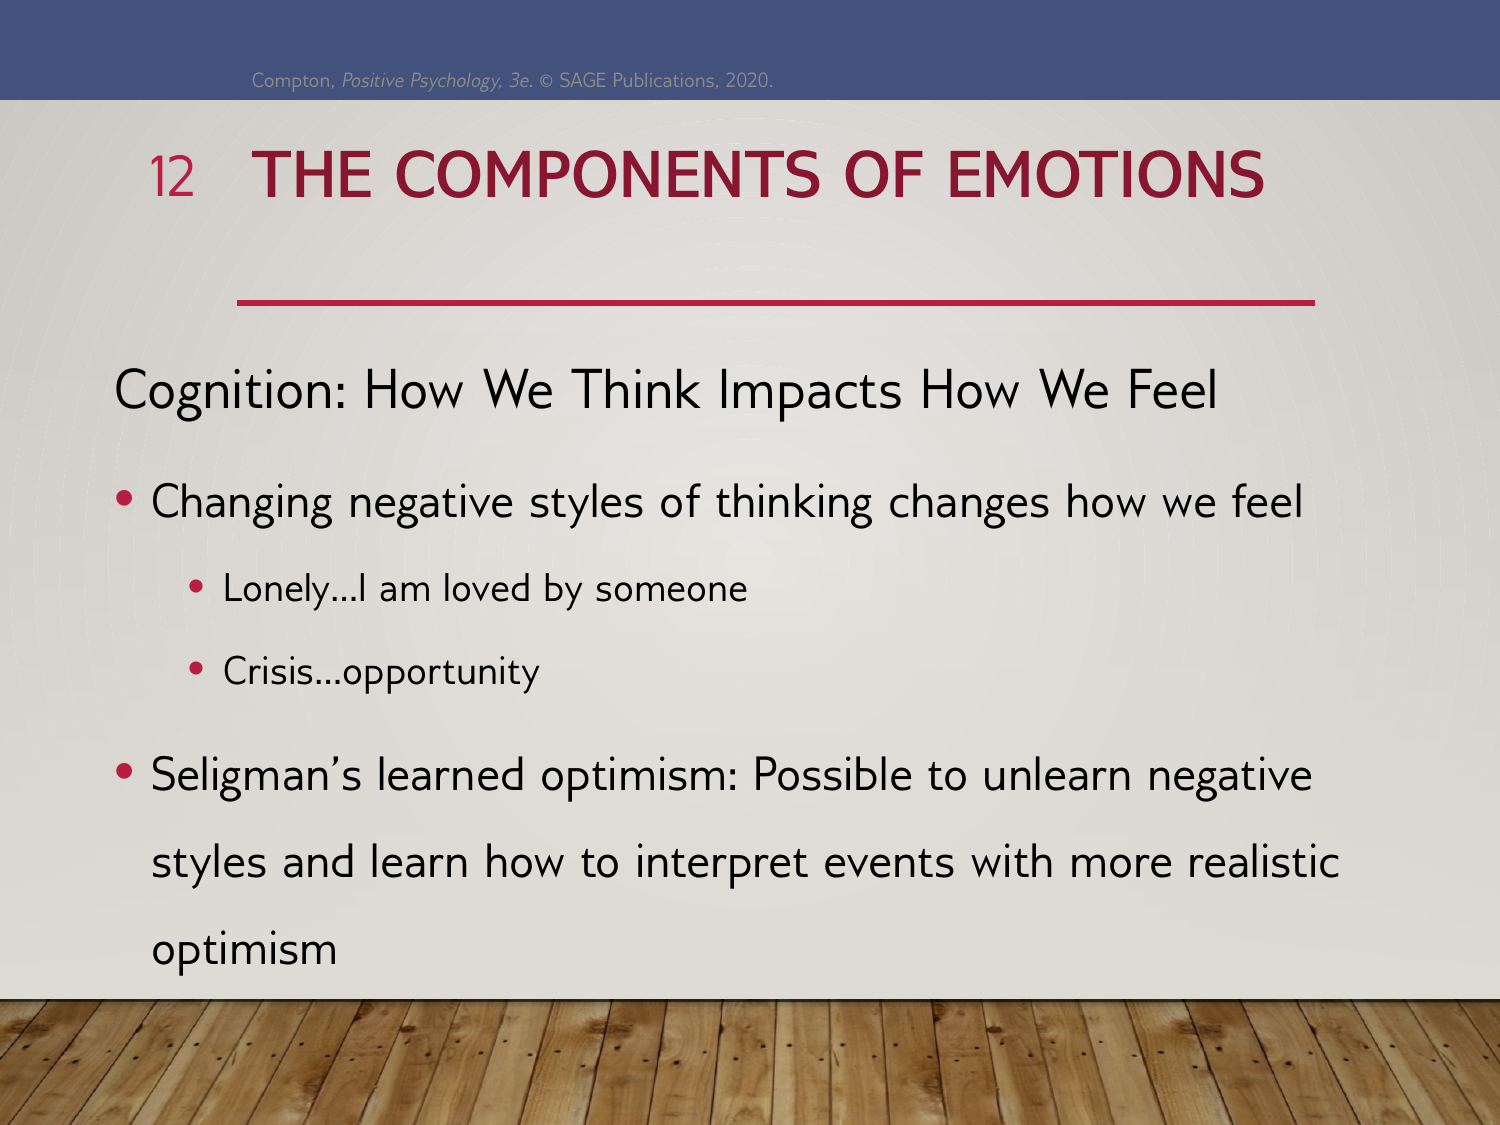

Compton, Positive Psychology, 3e. © SAGE Publications, 2020.
12
# The Components of Emotions
Cognition: How We Think Impacts How We Feel
Changing negative styles of thinking changes how we feel
Lonely…I am loved by someone
Crisis…opportunity
Seligman’s learned optimism: Possible to unlearn negative styles and learn how to interpret events with more realistic optimism